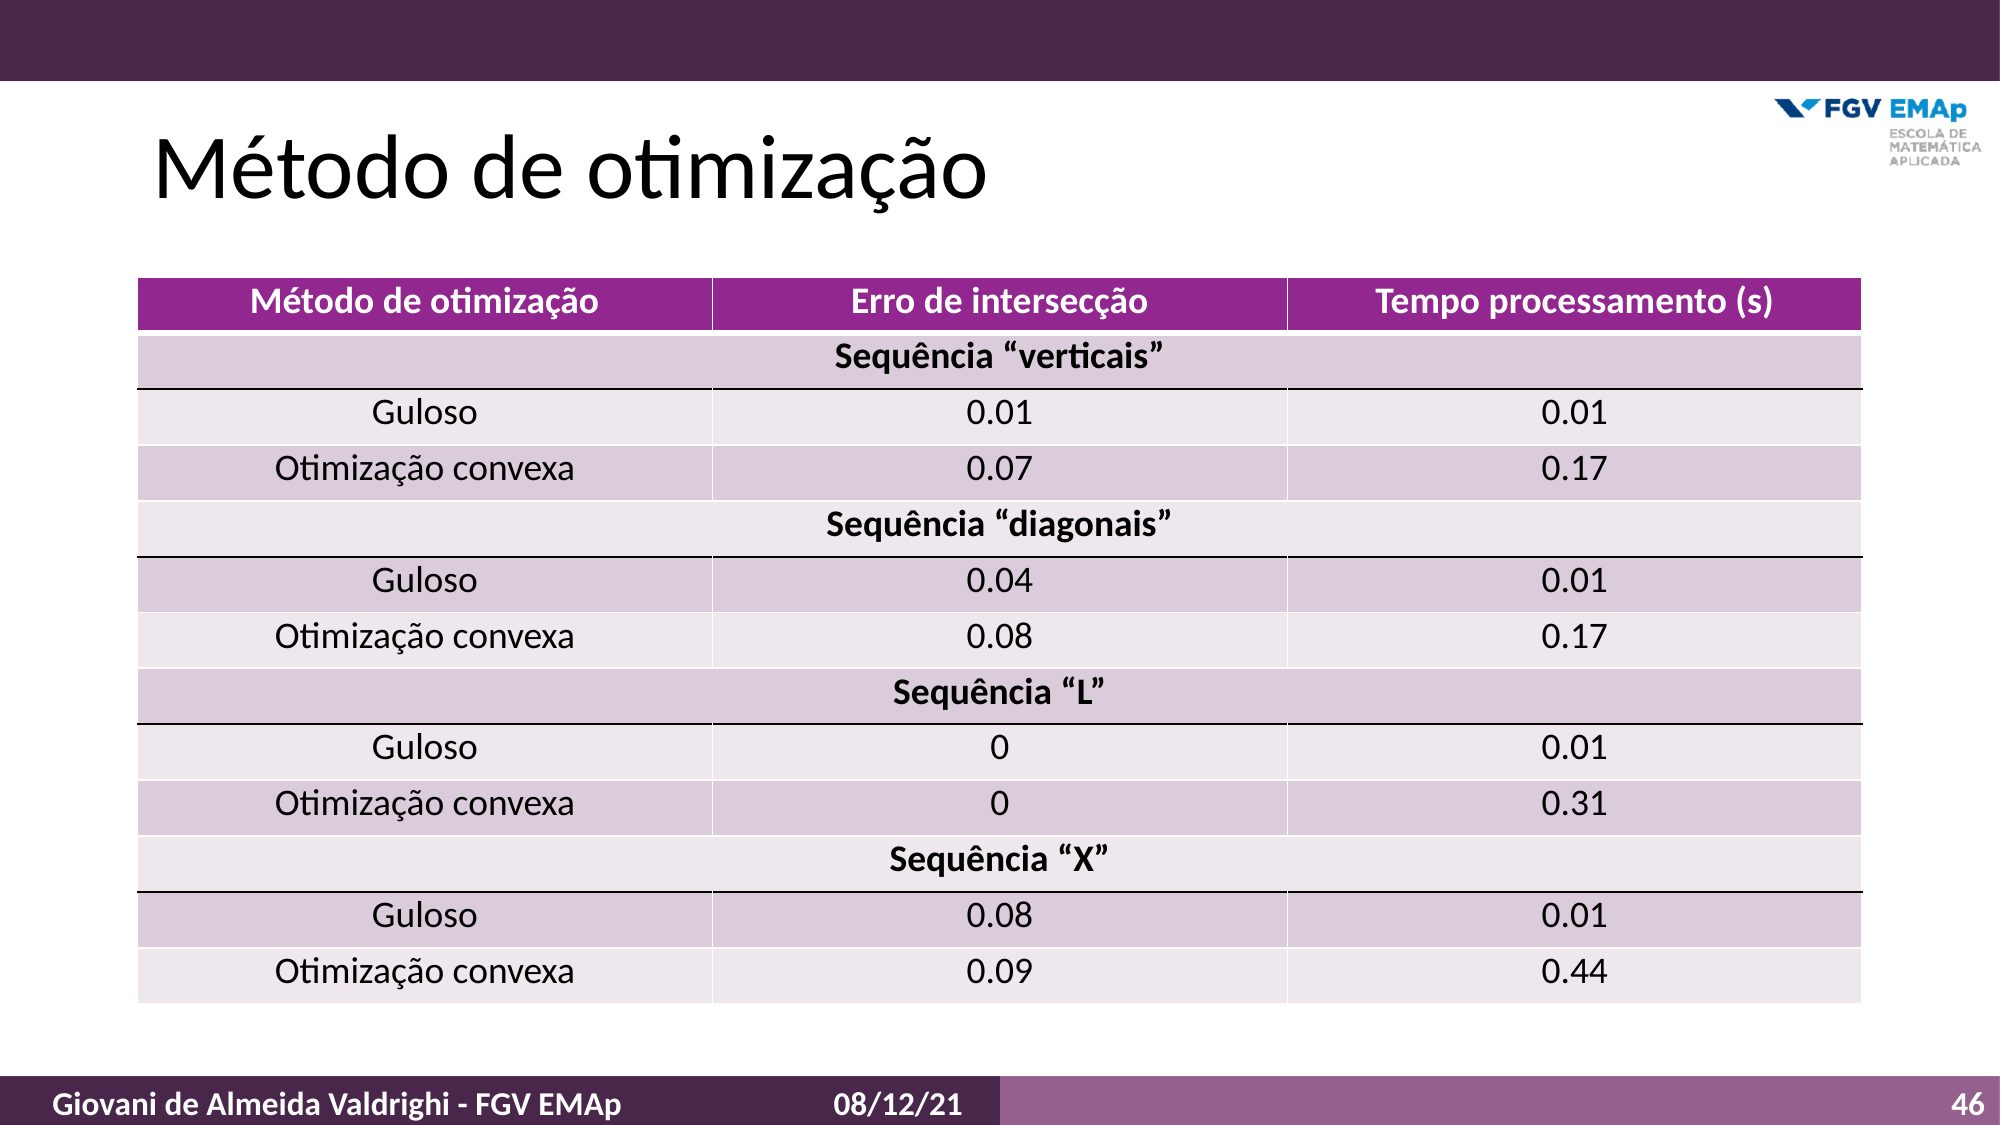

# Método de otimização
| Método de otimização | Erro de intersecção | Tempo processamento (s) |
| --- | --- | --- |
| Sequência “verticais” |  |  |
| Guloso | 0.01 | 0.01 |
| Otimização convexa | 0.07 | 0.17 |
| Sequência “diagonais” |  |  |
| Guloso | 0.04 | 0.01 |
| Otimização convexa | 0.08 | 0.17 |
| Sequência “L” |  |  |
| Guloso | 0 | 0.01 |
| Otimização convexa | 0 | 0.31 |
| Sequência “X” |  |  |
| Guloso | 0.08 | 0.01 |
| Otimização convexa | 0.09 | 0.44 |
46
Giovani de Almeida Valdrighi - FGV EMAp
08/12/21